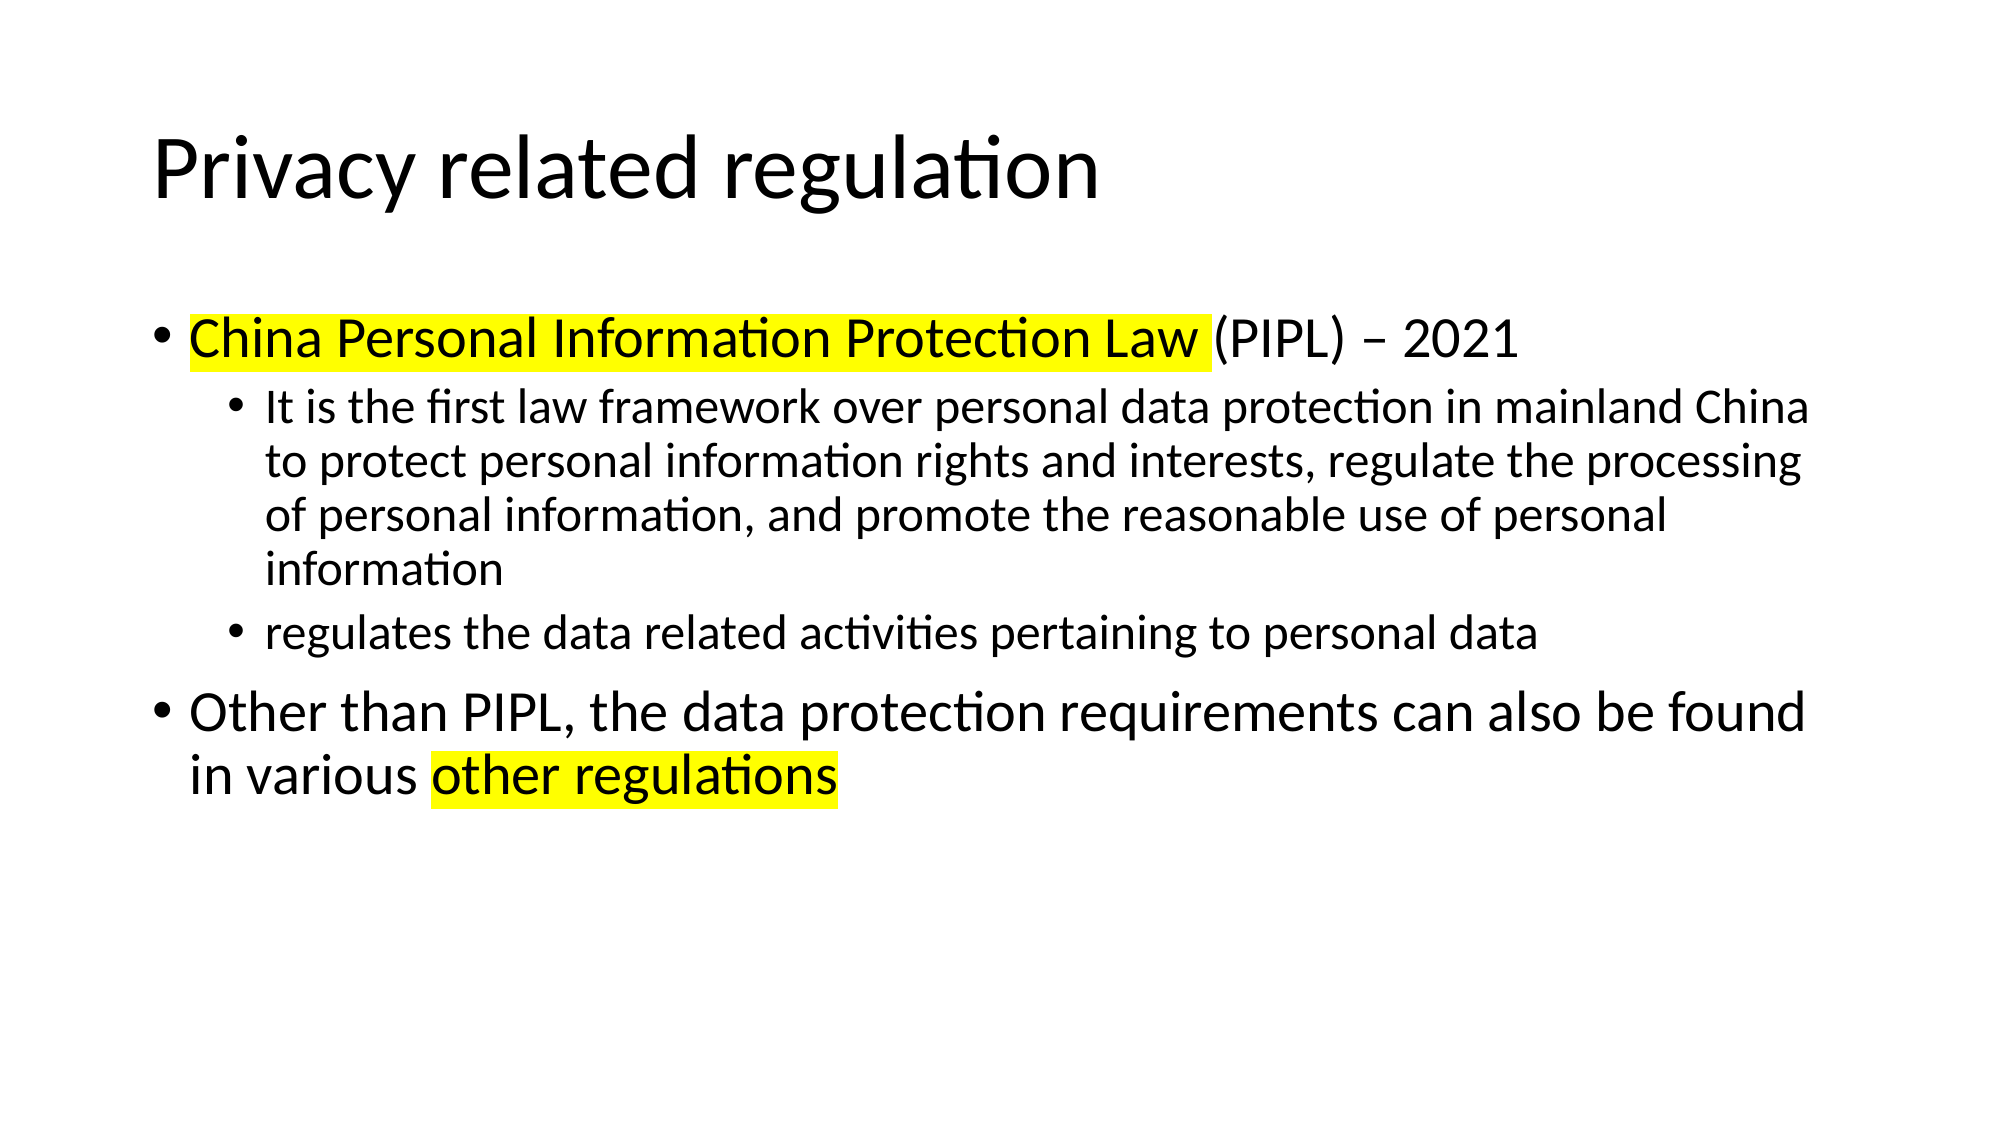

# Privacy related regulation
China Personal Information Protection Law (PIPL) – 2021
It is the first law framework over personal data protection in mainland China to protect personal information rights and interests, regulate the processing of personal information, and promote the reasonable use of personal information
regulates the data related activities pertaining to personal data
Other than PIPL, the data protection requirements can also be found in various other regulations